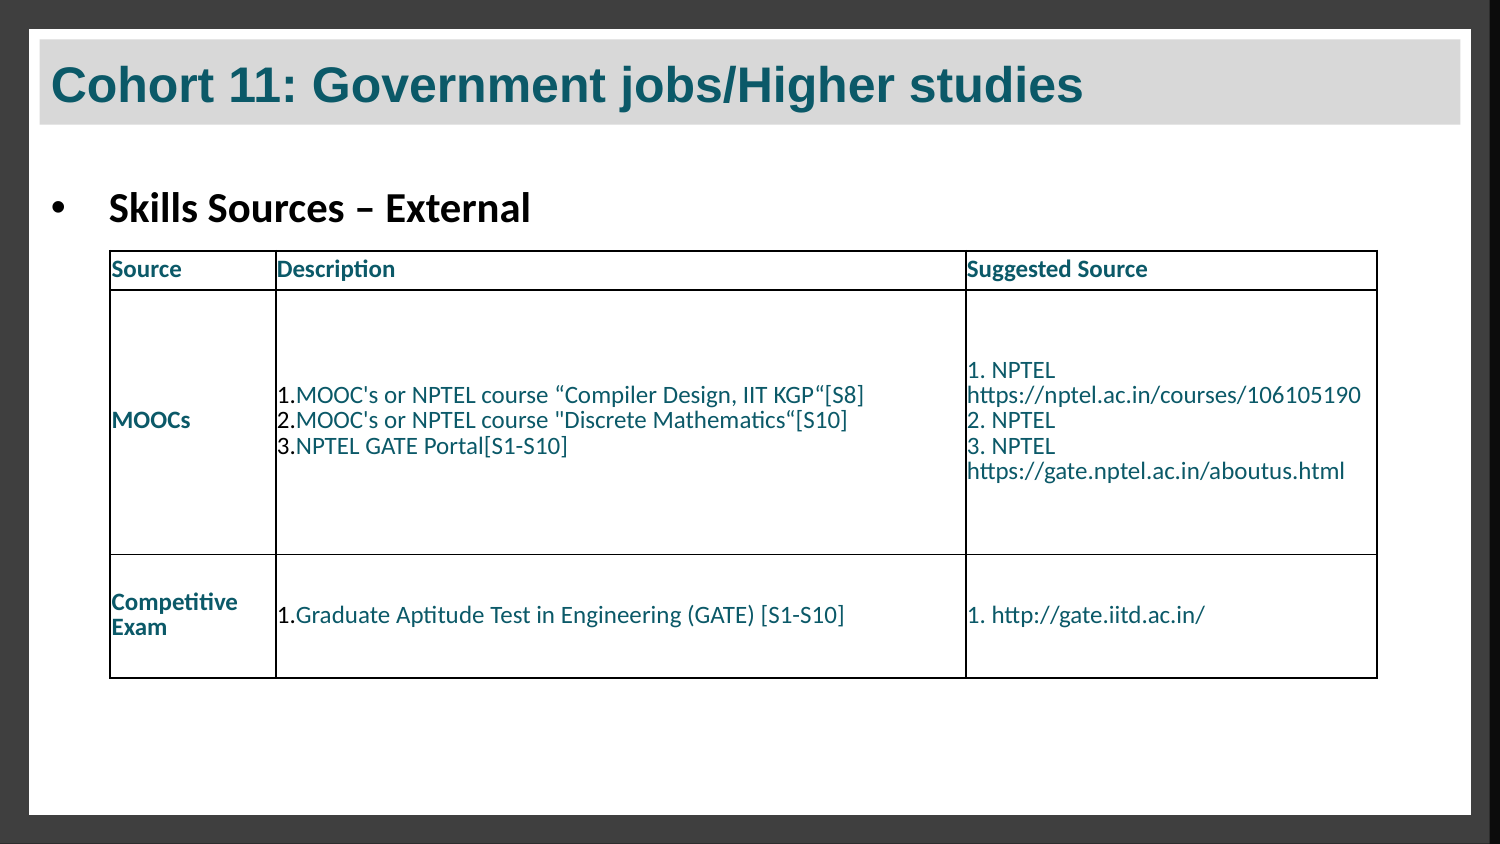

# Cohort 11: Government jobs/Higher studies
Skills Sources – External
| Source | Description | Suggested Source |
| --- | --- | --- |
| MOOCs | MOOC's or NPTEL course “Compiler Design, IIT KGP“[S8] MOOC's or NPTEL course "Discrete Mathematics“[S10] NPTEL GATE Portal[S1-S10] | 1. NPTEL https://nptel.ac.in/courses/106105190 2. NPTEL 3. NPTEL https://gate.nptel.ac.in/aboutus.html |
| Competitive Exam | Graduate Aptitude Test in Engineering (GATE) [S1-S10] | 1. http://gate.iitd.ac.in/ |